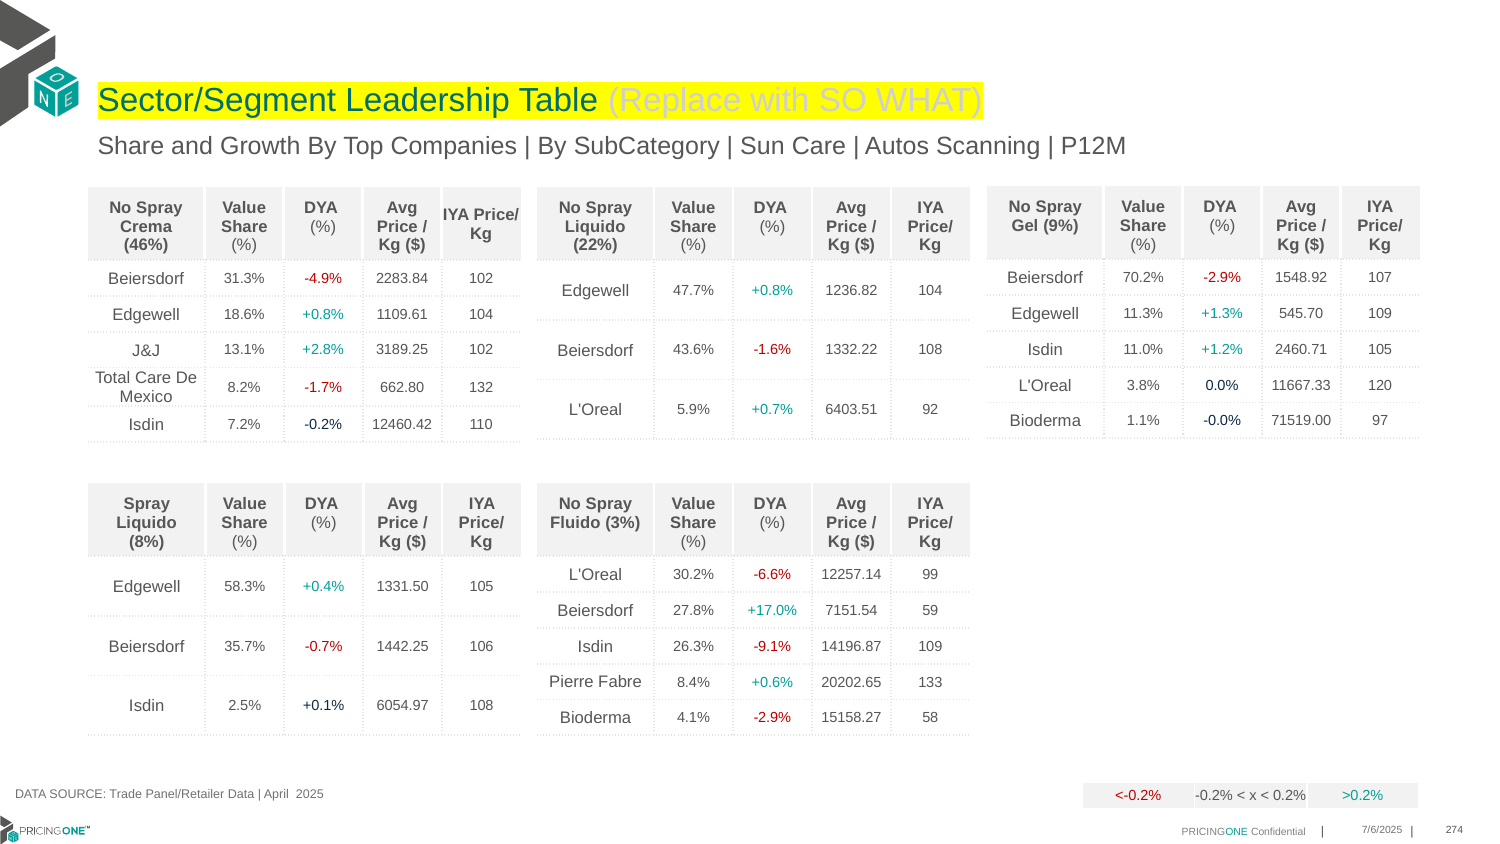

# Sector/Segment Leadership Table (Replace with SO WHAT)
Share and Growth By Top Companies | By SubCategory | Sun Care | Autos Scanning | P12M
| No Spray Gel (9%) | Value Share (%) | DYA (%) | Avg Price /Kg ($) | IYA Price/Kg |
| --- | --- | --- | --- | --- |
| Beiersdorf | 70.2% | -2.9% | 1548.92 | 107 |
| Edgewell | 11.3% | +1.3% | 545.70 | 109 |
| Isdin | 11.0% | +1.2% | 2460.71 | 105 |
| L'Oreal | 3.8% | 0.0% | 11667.33 | 120 |
| Bioderma | 1.1% | -0.0% | 71519.00 | 97 |
| No Spray Crema (46%) | Value Share (%) | DYA (%) | Avg Price /Kg ($) | IYA Price/ Kg |
| --- | --- | --- | --- | --- |
| Beiersdorf | 31.3% | -4.9% | 2283.84 | 102 |
| Edgewell | 18.6% | +0.8% | 1109.61 | 104 |
| J&J | 13.1% | +2.8% | 3189.25 | 102 |
| Total Care De Mexico | 8.2% | -1.7% | 662.80 | 132 |
| Isdin | 7.2% | -0.2% | 12460.42 | 110 |
| No Spray Liquido (22%) | Value Share (%) | DYA (%) | Avg Price /Kg ($) | IYA Price/Kg |
| --- | --- | --- | --- | --- |
| Edgewell | 47.7% | +0.8% | 1236.82 | 104 |
| Beiersdorf | 43.6% | -1.6% | 1332.22 | 108 |
| L'Oreal | 5.9% | +0.7% | 6403.51 | 92 |
| Spray Liquido (8%) | Value Share (%) | DYA (%) | Avg Price /Kg ($) | IYA Price/Kg |
| --- | --- | --- | --- | --- |
| Edgewell | 58.3% | +0.4% | 1331.50 | 105 |
| Beiersdorf | 35.7% | -0.7% | 1442.25 | 106 |
| Isdin | 2.5% | +0.1% | 6054.97 | 108 |
| No Spray Fluido (3%) | Value Share (%) | DYA (%) | Avg Price /Kg ($) | IYA Price/Kg |
| --- | --- | --- | --- | --- |
| L'Oreal | 30.2% | -6.6% | 12257.14 | 99 |
| Beiersdorf | 27.8% | +17.0% | 7151.54 | 59 |
| Isdin | 26.3% | -9.1% | 14196.87 | 109 |
| Pierre Fabre | 8.4% | +0.6% | 20202.65 | 133 |
| Bioderma | 4.1% | -2.9% | 15158.27 | 58 |
DATA SOURCE: Trade Panel/Retailer Data | April  2025
| <-0.2% | -0.2% < x < 0.2% | >0.2% |
| --- | --- | --- |

7/6/2025
274